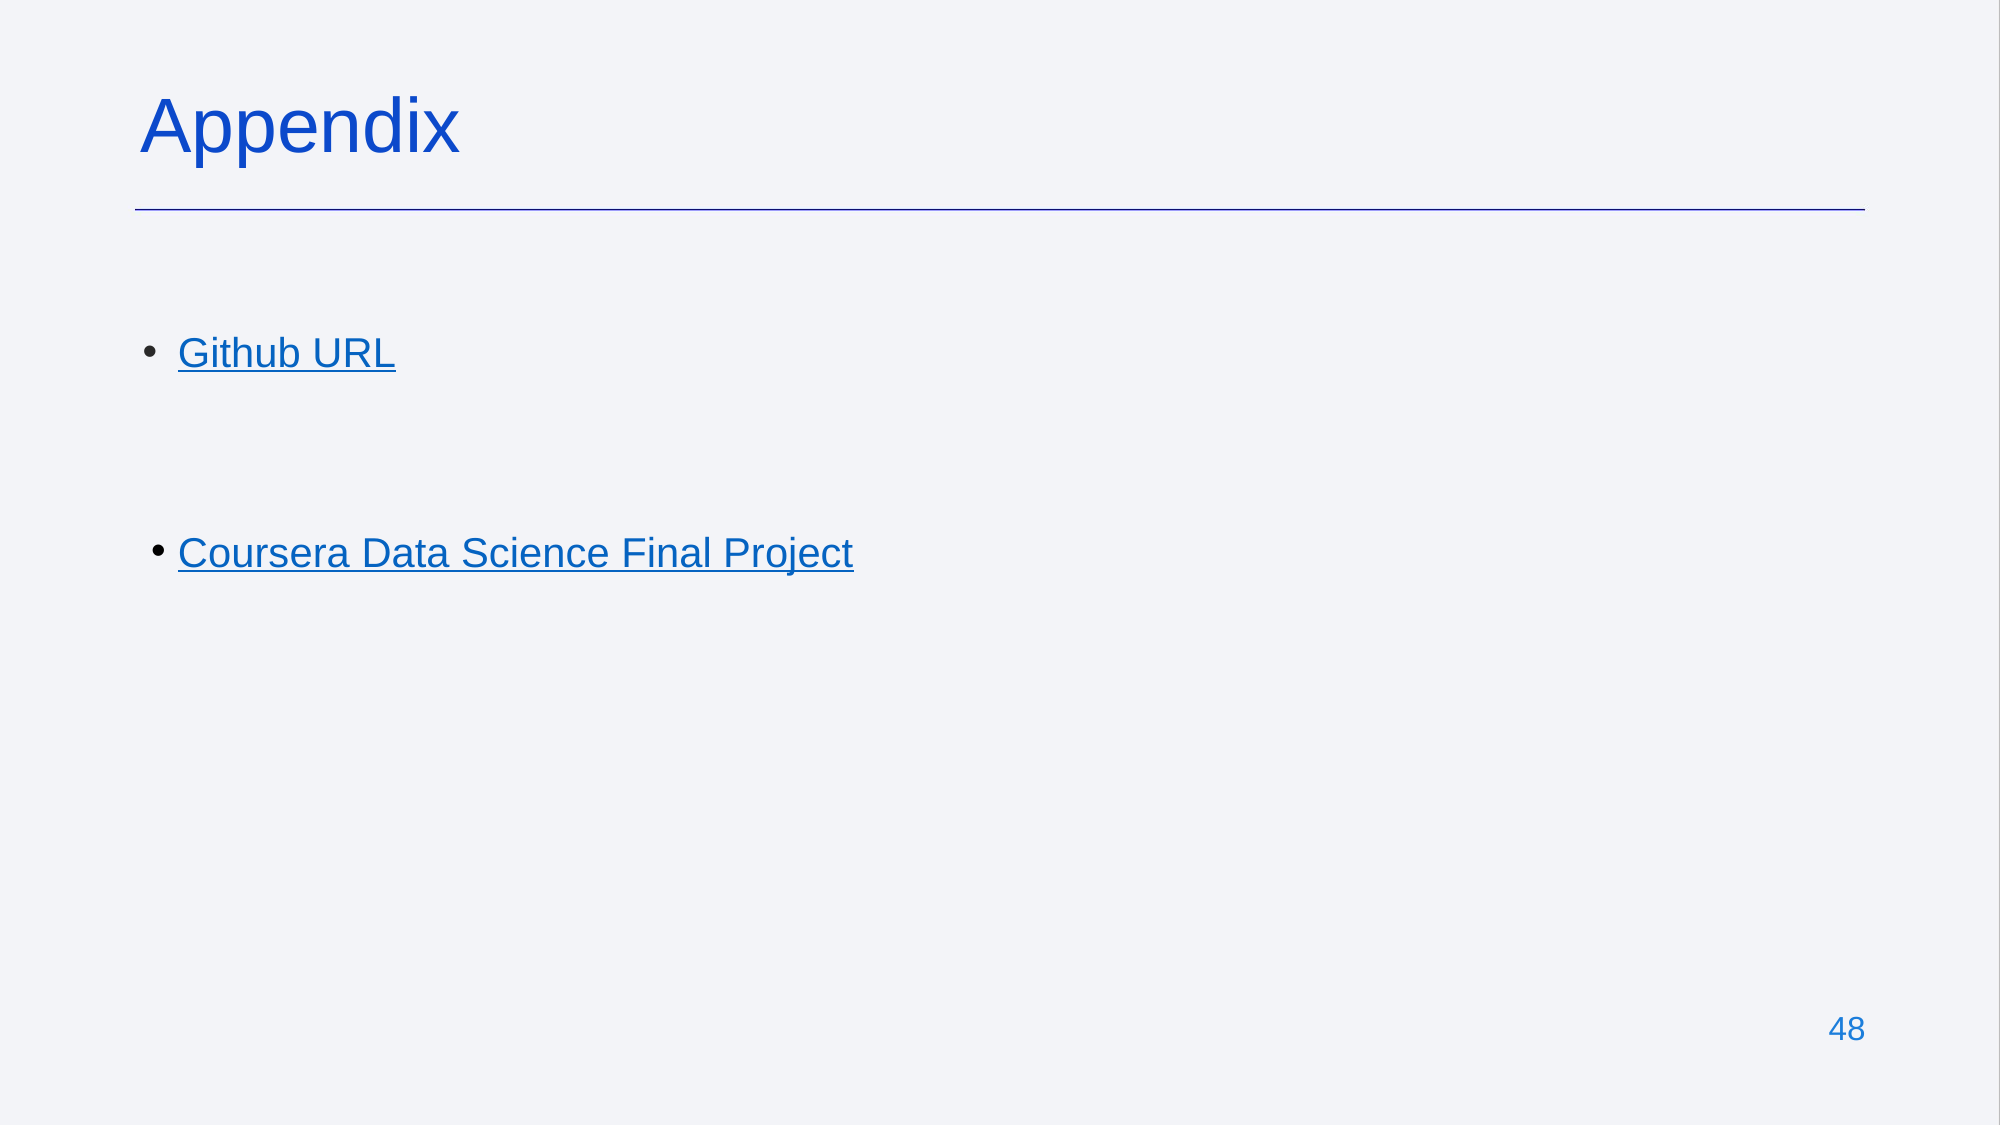

# Appendix
Github URL

Coursera Data Science Final Project
48